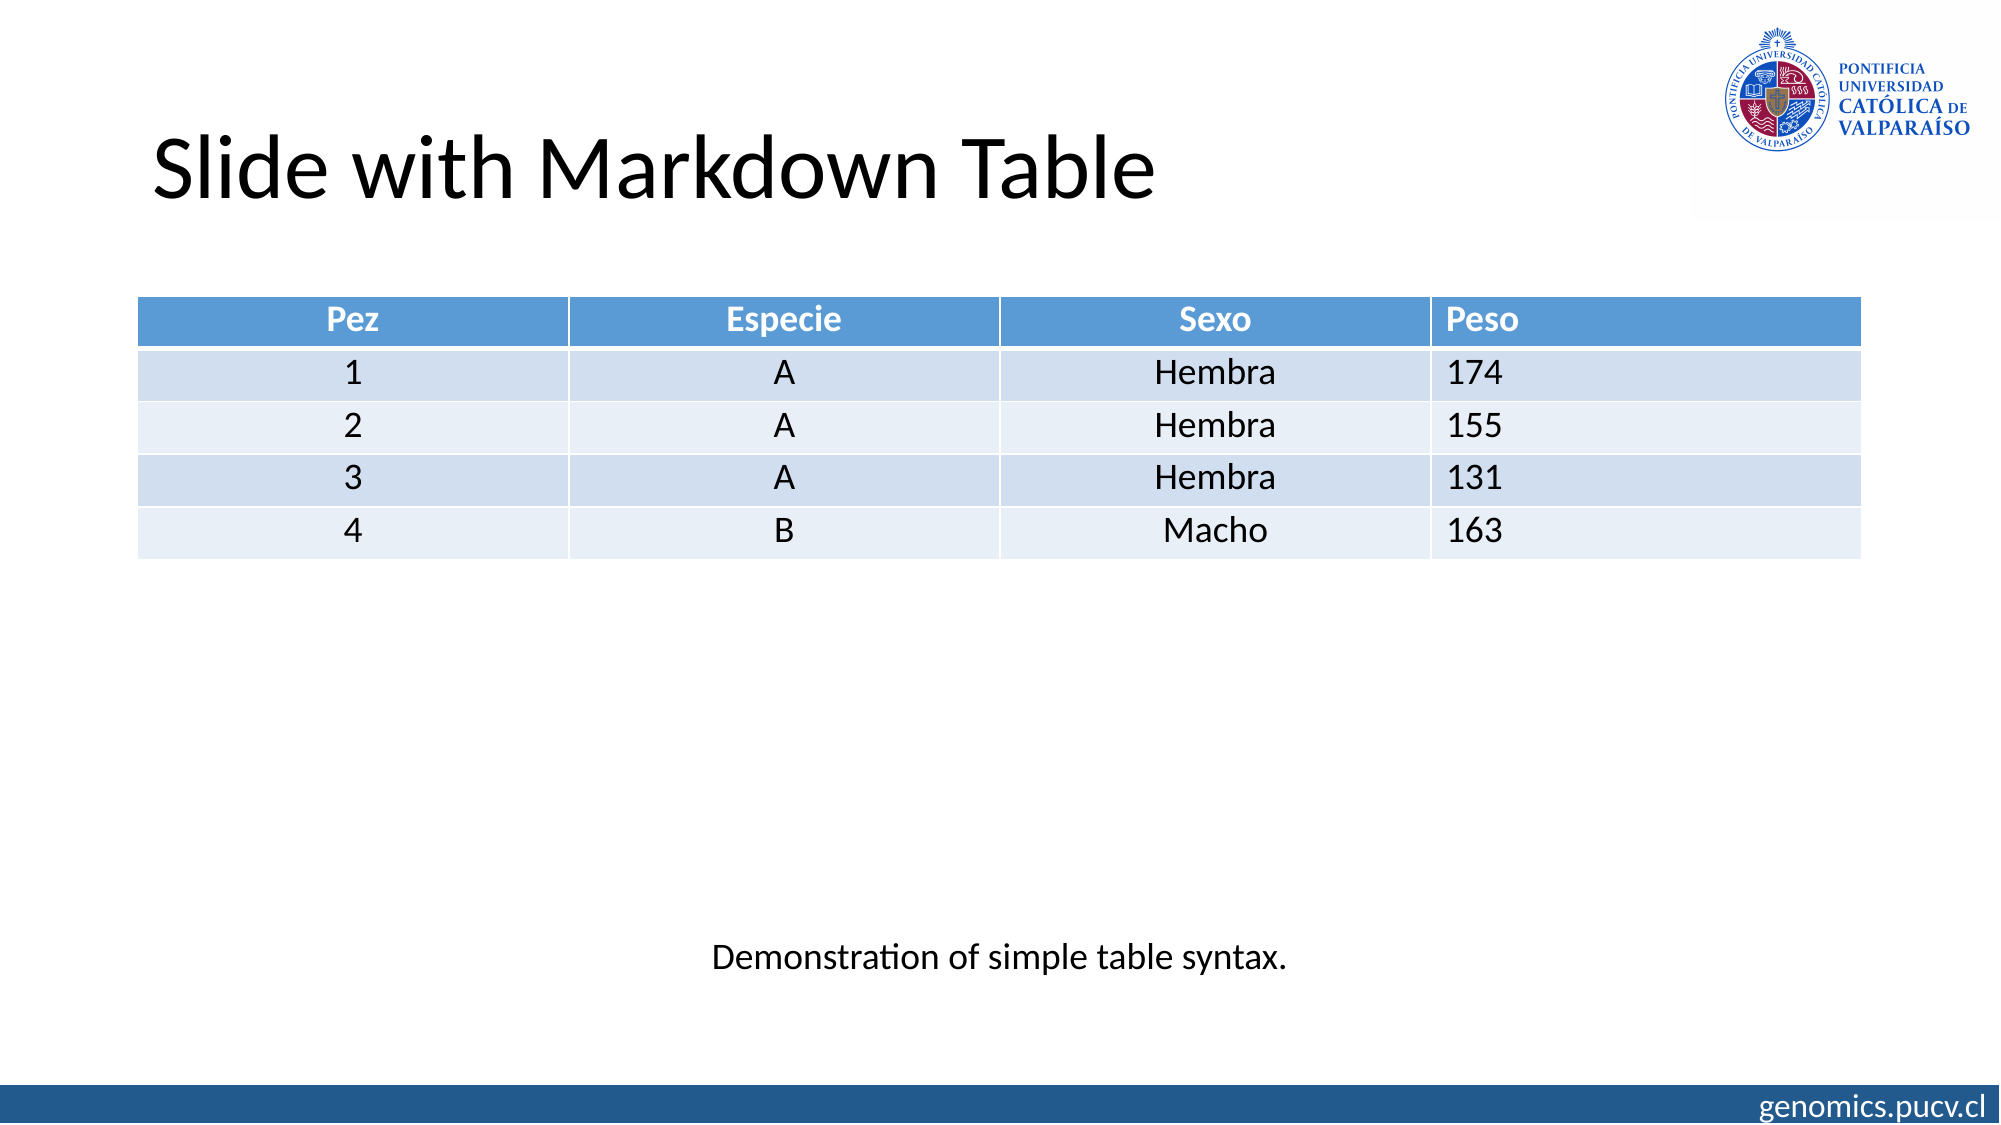

# Slide with Markdown Table
| Pez | Especie | Sexo | Peso |
| --- | --- | --- | --- |
| 1 | A | Hembra | 174 |
| 2 | A | Hembra | 155 |
| 3 | A | Hembra | 131 |
| 4 | B | Macho | 163 |
Demonstration of simple table syntax.